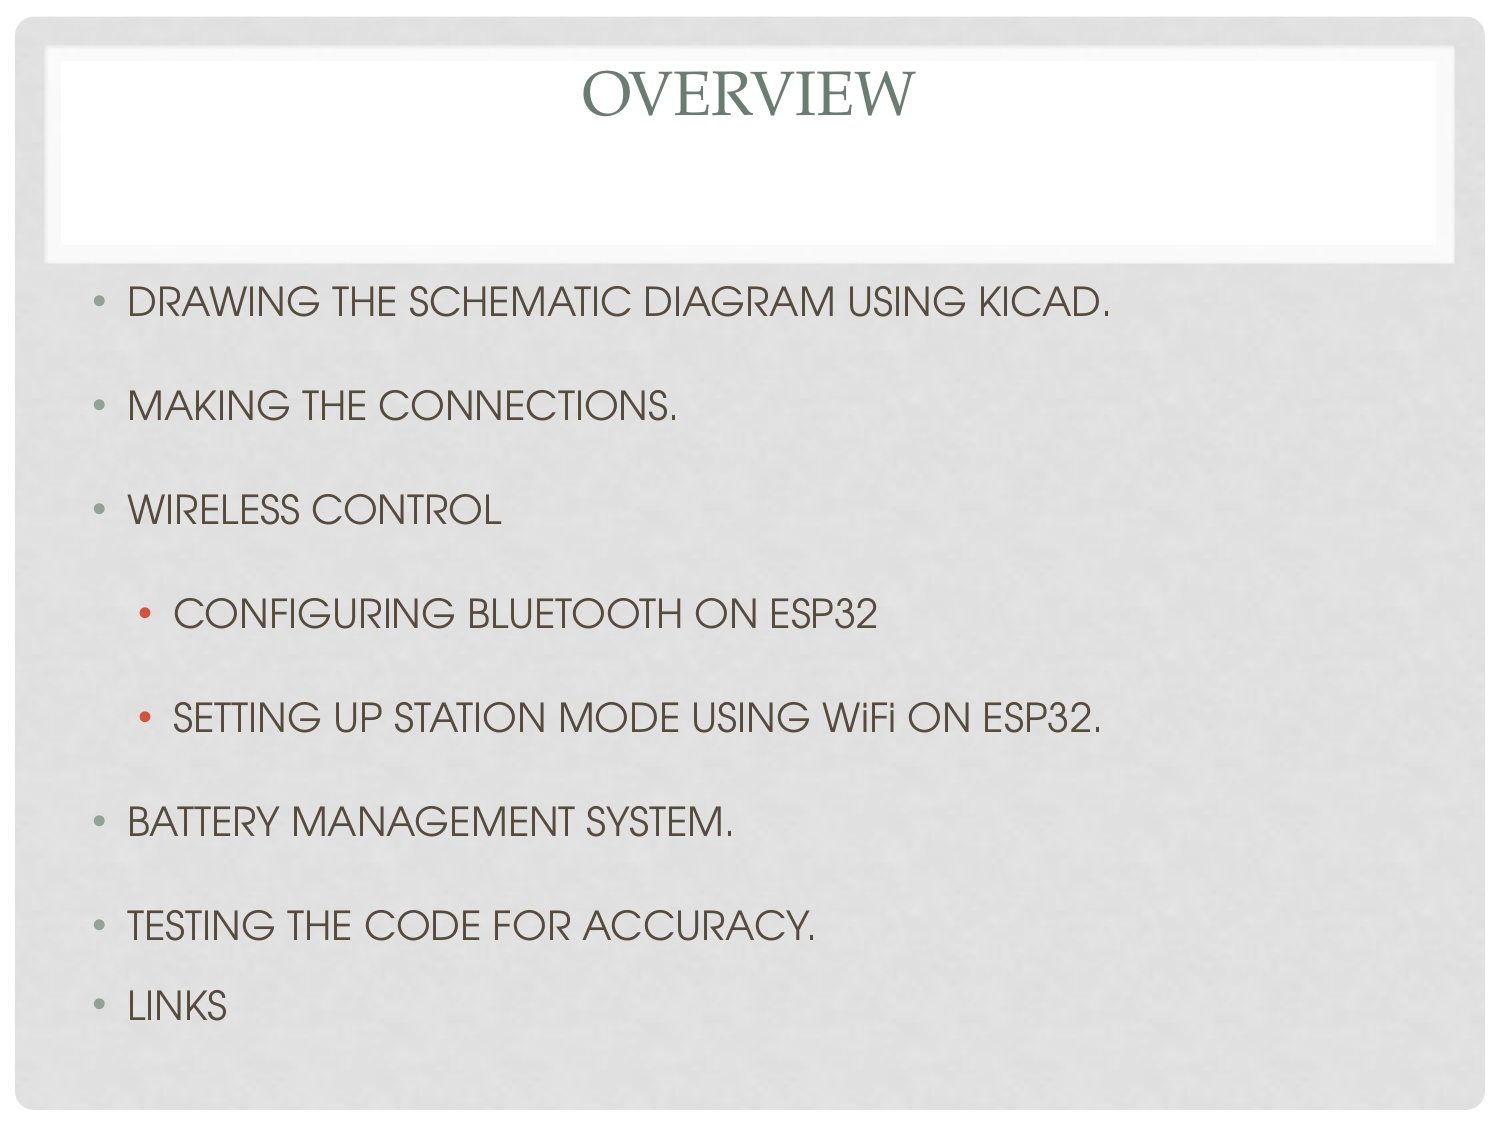

# OVERVIEW
DRAWING THE SCHEMATIC DIAGRAM USING KICAD.
MAKING THE CONNECTIONS.
WIRELESS CONTROL
CONFIGURING BLUETOOTH ON ESP32
SETTING UP STATION MODE USING WiFi ON ESP32.
BATTERY MANAGEMENT SYSTEM.
TESTING THE CODE FOR ACCURACY.
LINKS